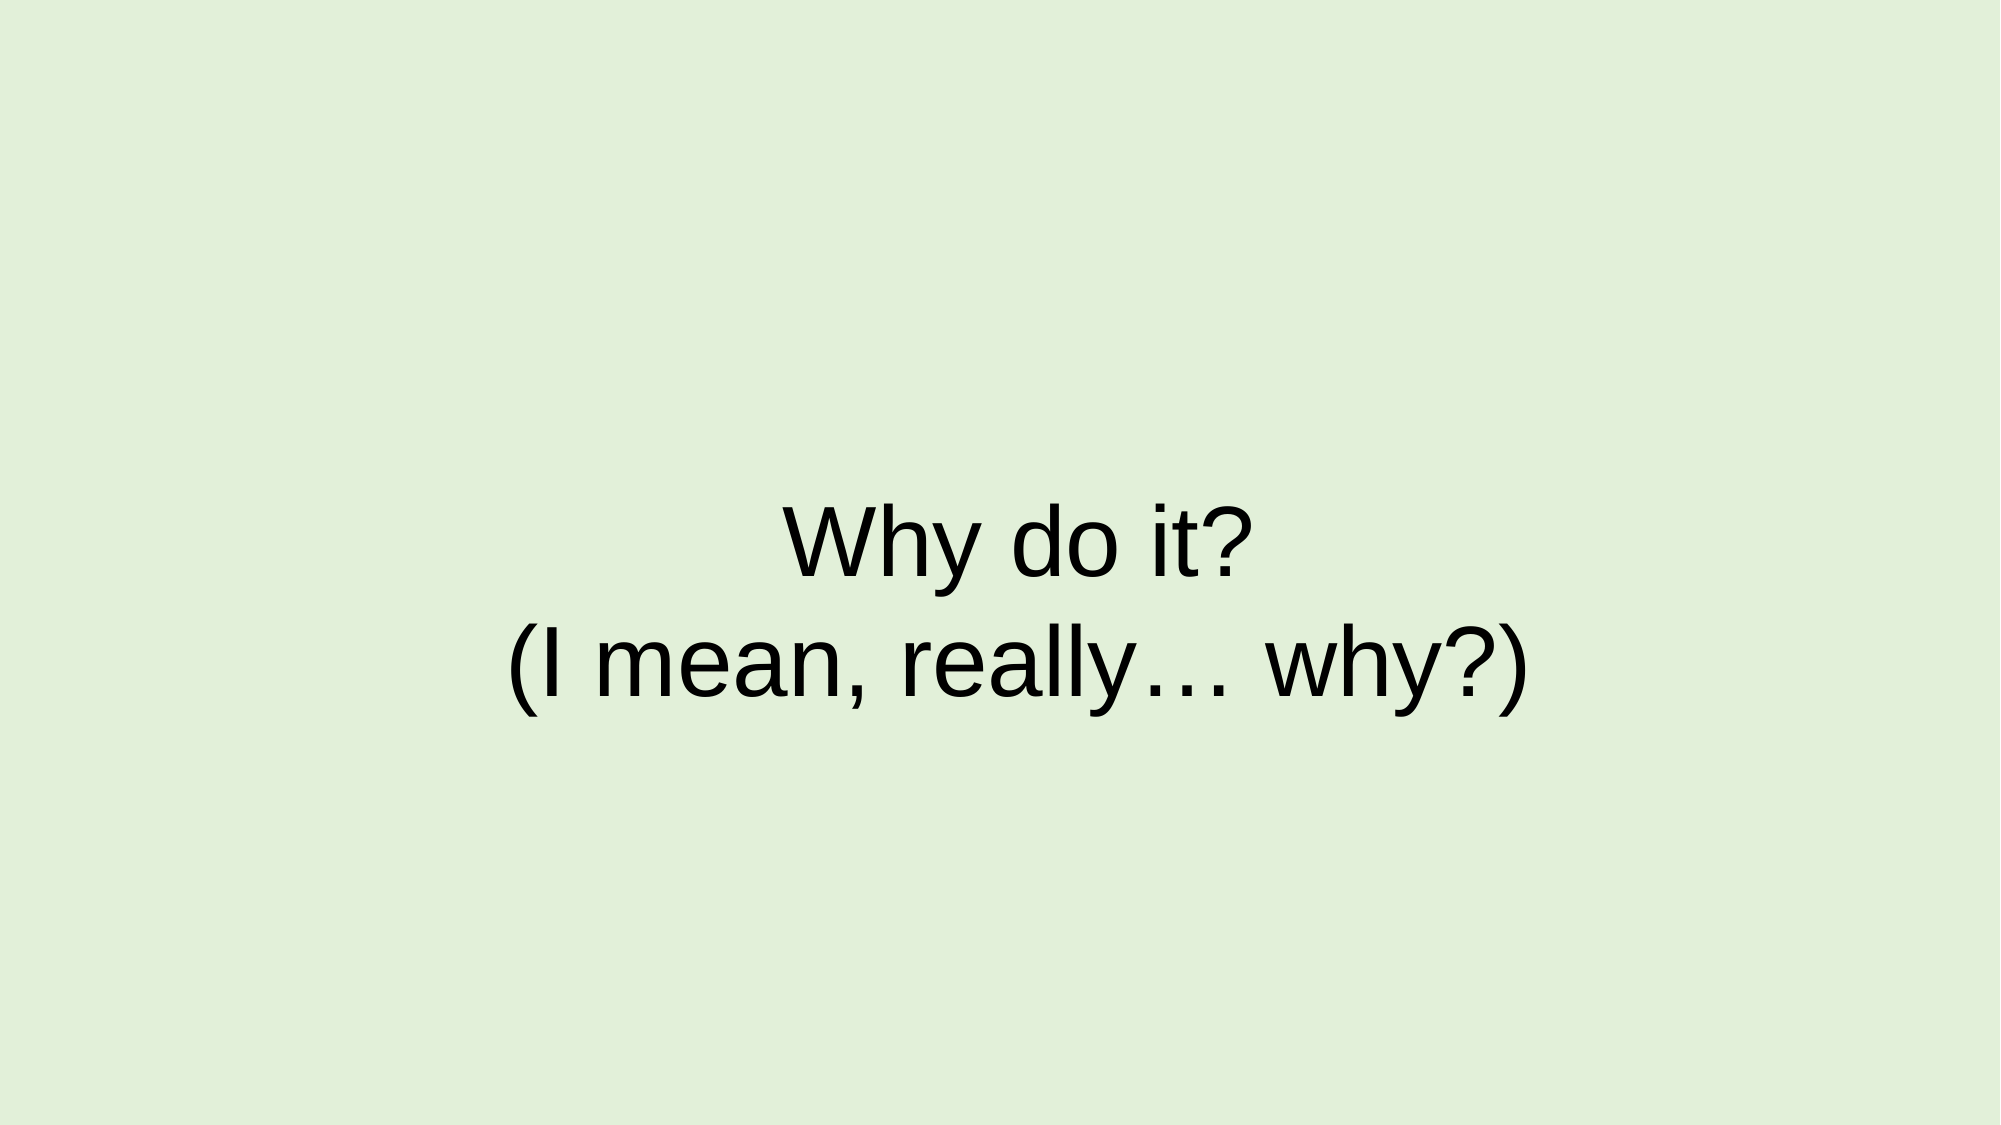

Why do it?
(I mean, really… why?)